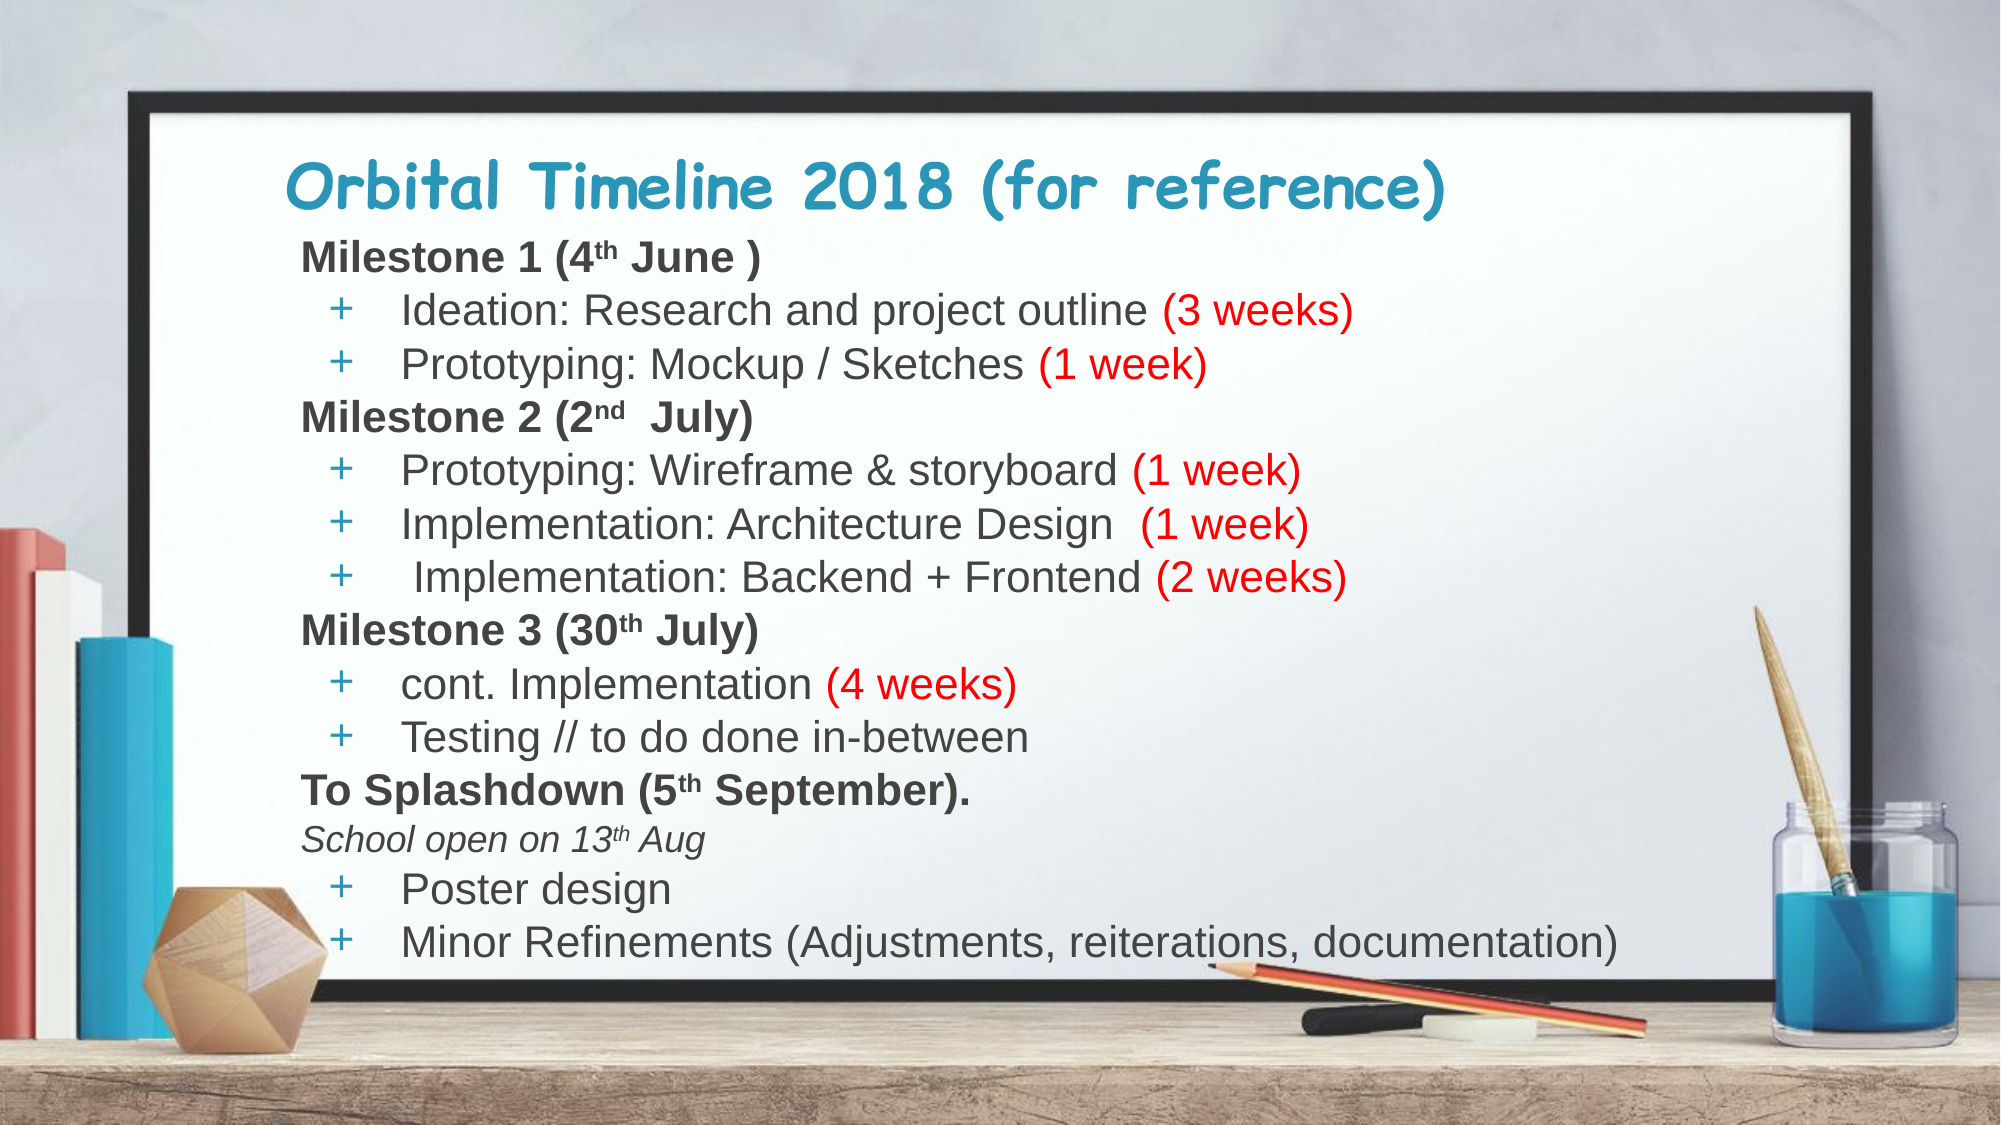

Orbital Timeline 2018 (for reference)
Milestone 1 (4th June )
Ideation: Research and project outline (3 weeks)
Prototyping: Mockup / Sketches (1 week)
Milestone 2 (2nd  July)
Prototyping: Wireframe & storyboard (1 week)
Implementation: Architecture Design  (1 week)
 Implementation: Backend + Frontend (2 weeks)
Milestone 3 (30th July)
cont. Implementation (4 weeks)
Testing // to do done in-between
To Splashdown (5th September).
School open on 13th Aug
Poster design
Minor Refinements (Adjustments, reiterations, documentation)